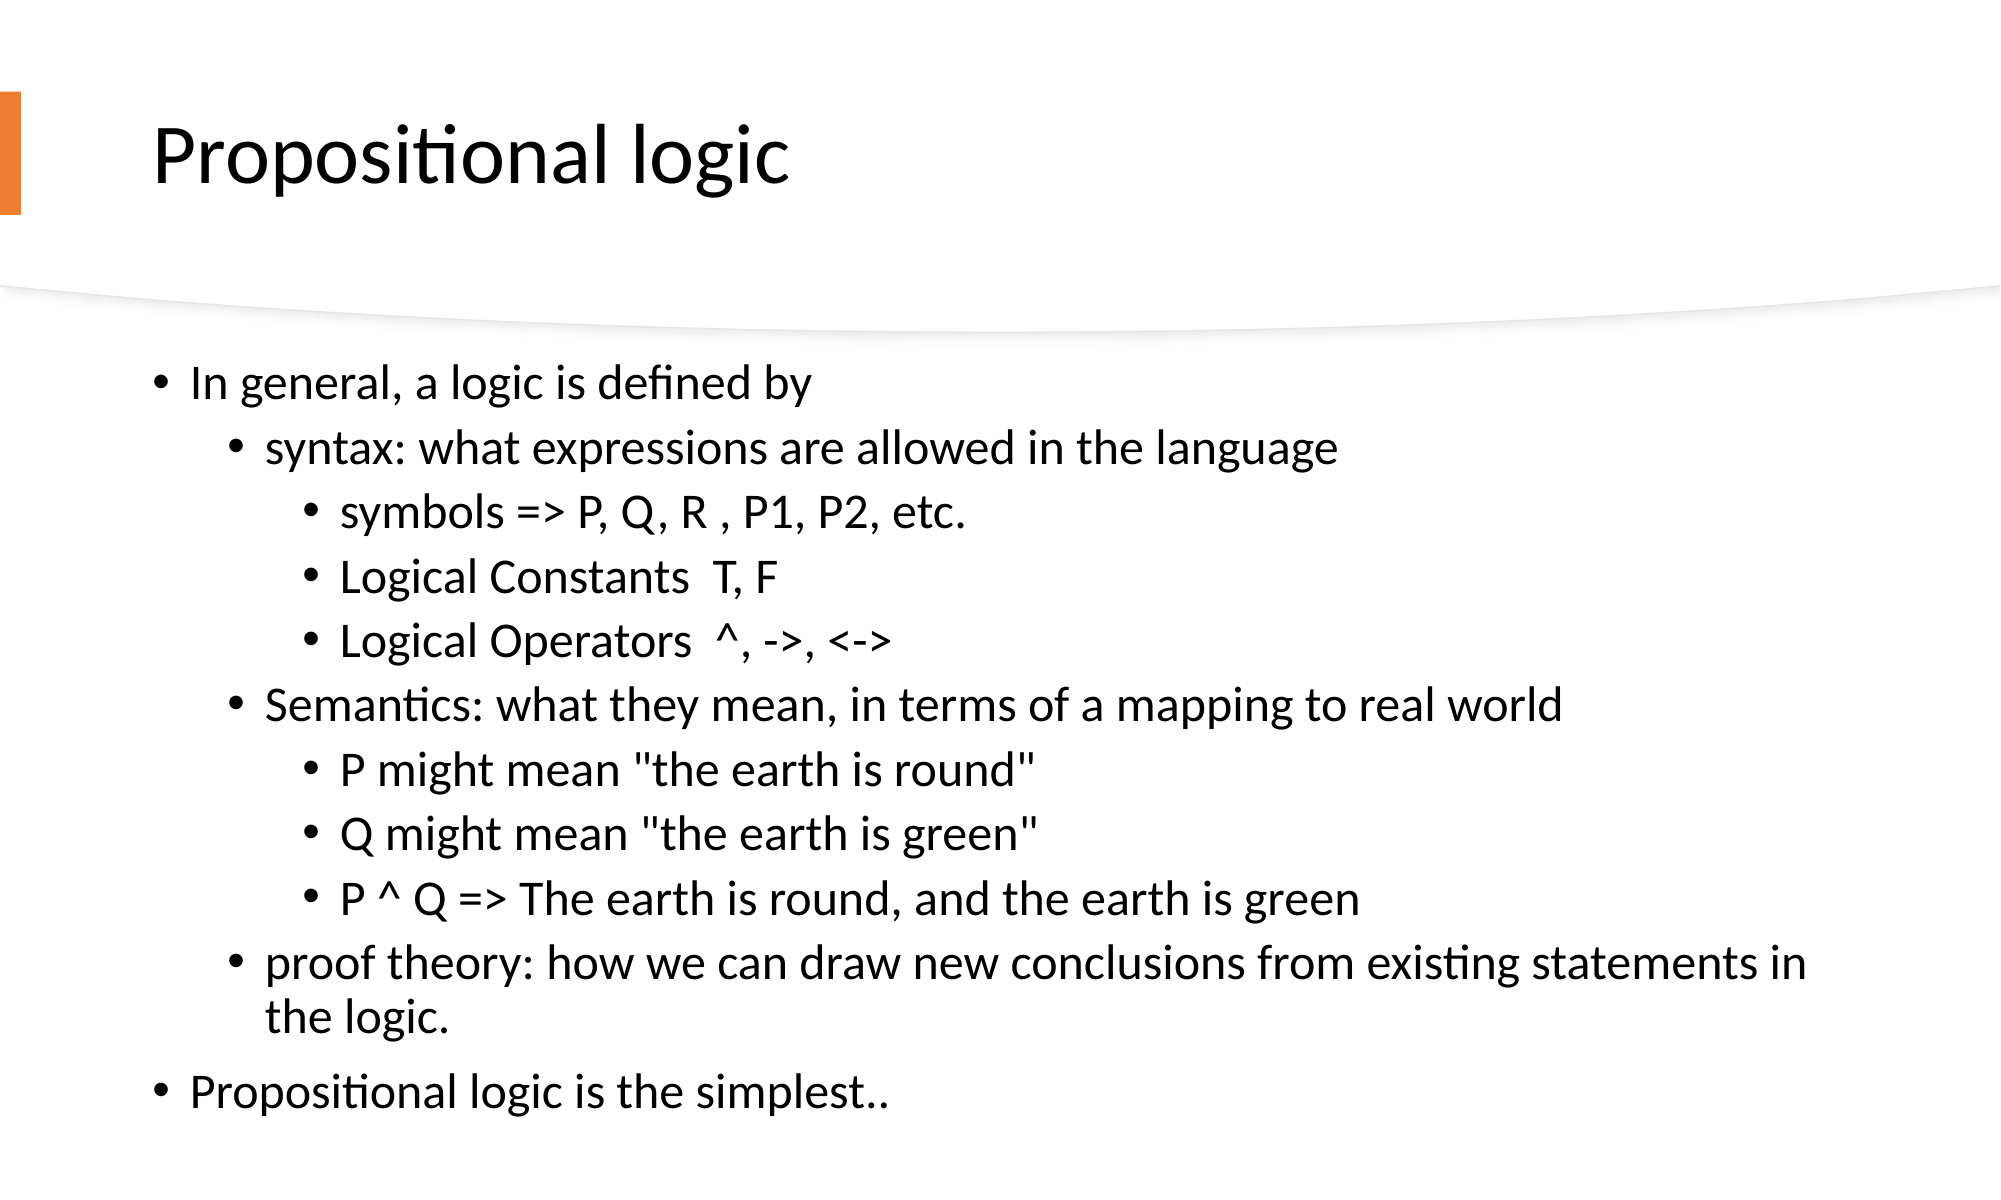

# Propositional logic

In general, a logic is defined by
syntax: what expressions are allowed in the language
symbols => P, Q, R , P1, P2, etc.
Logical Constants  T, F
Logical Operators  ^, ->, <->
Semantics: what they mean, in terms of a mapping to real world
P might mean "the earth is round"
Q might mean "the earth is green"
P ^ Q => The earth is round, and the earth is green
proof theory: how we can draw new conclusions from existing statements in the logic.
Propositional logic is the simplest..